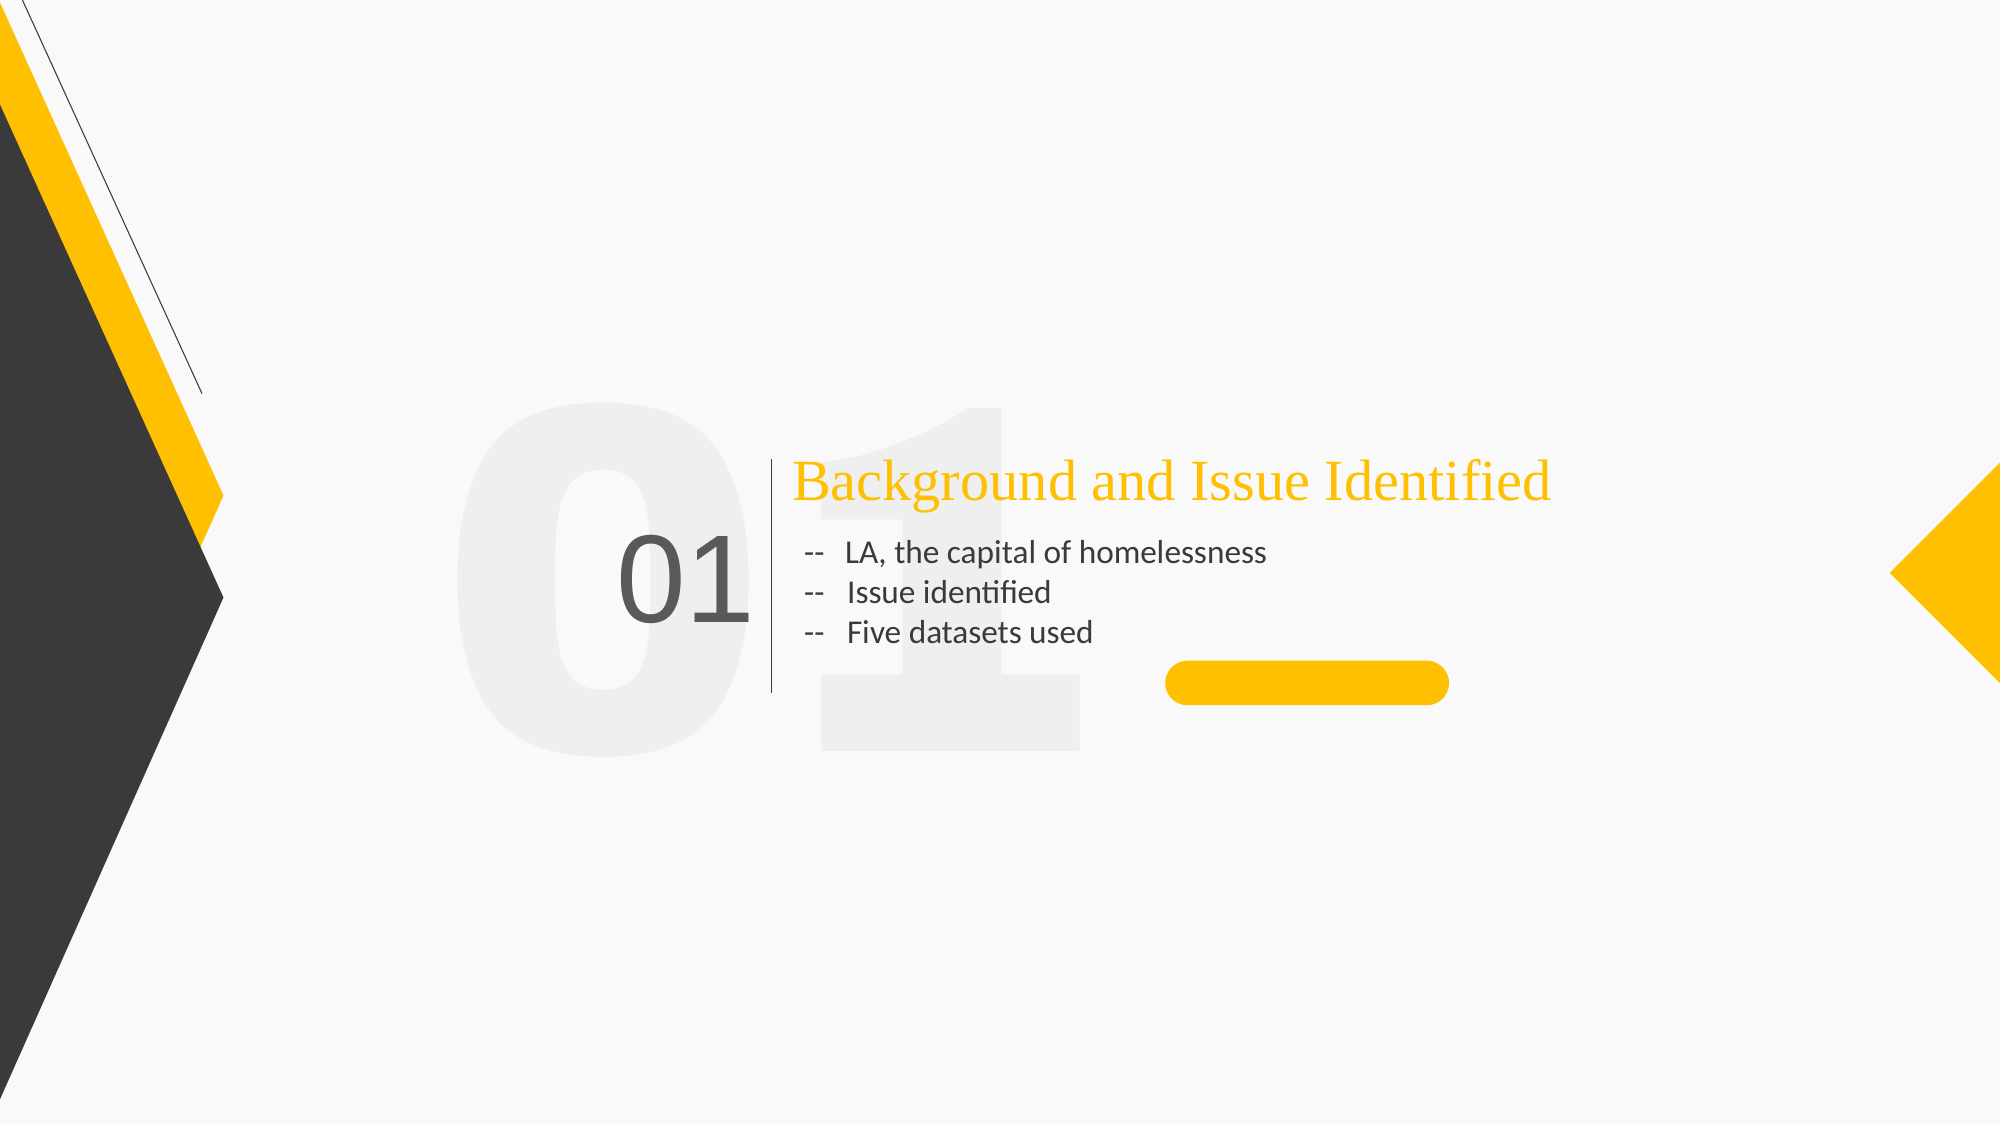

01

Background and Issue Identified

01

--   LA, the capital of homelessness
--   Issue identified
--   Five datasets used